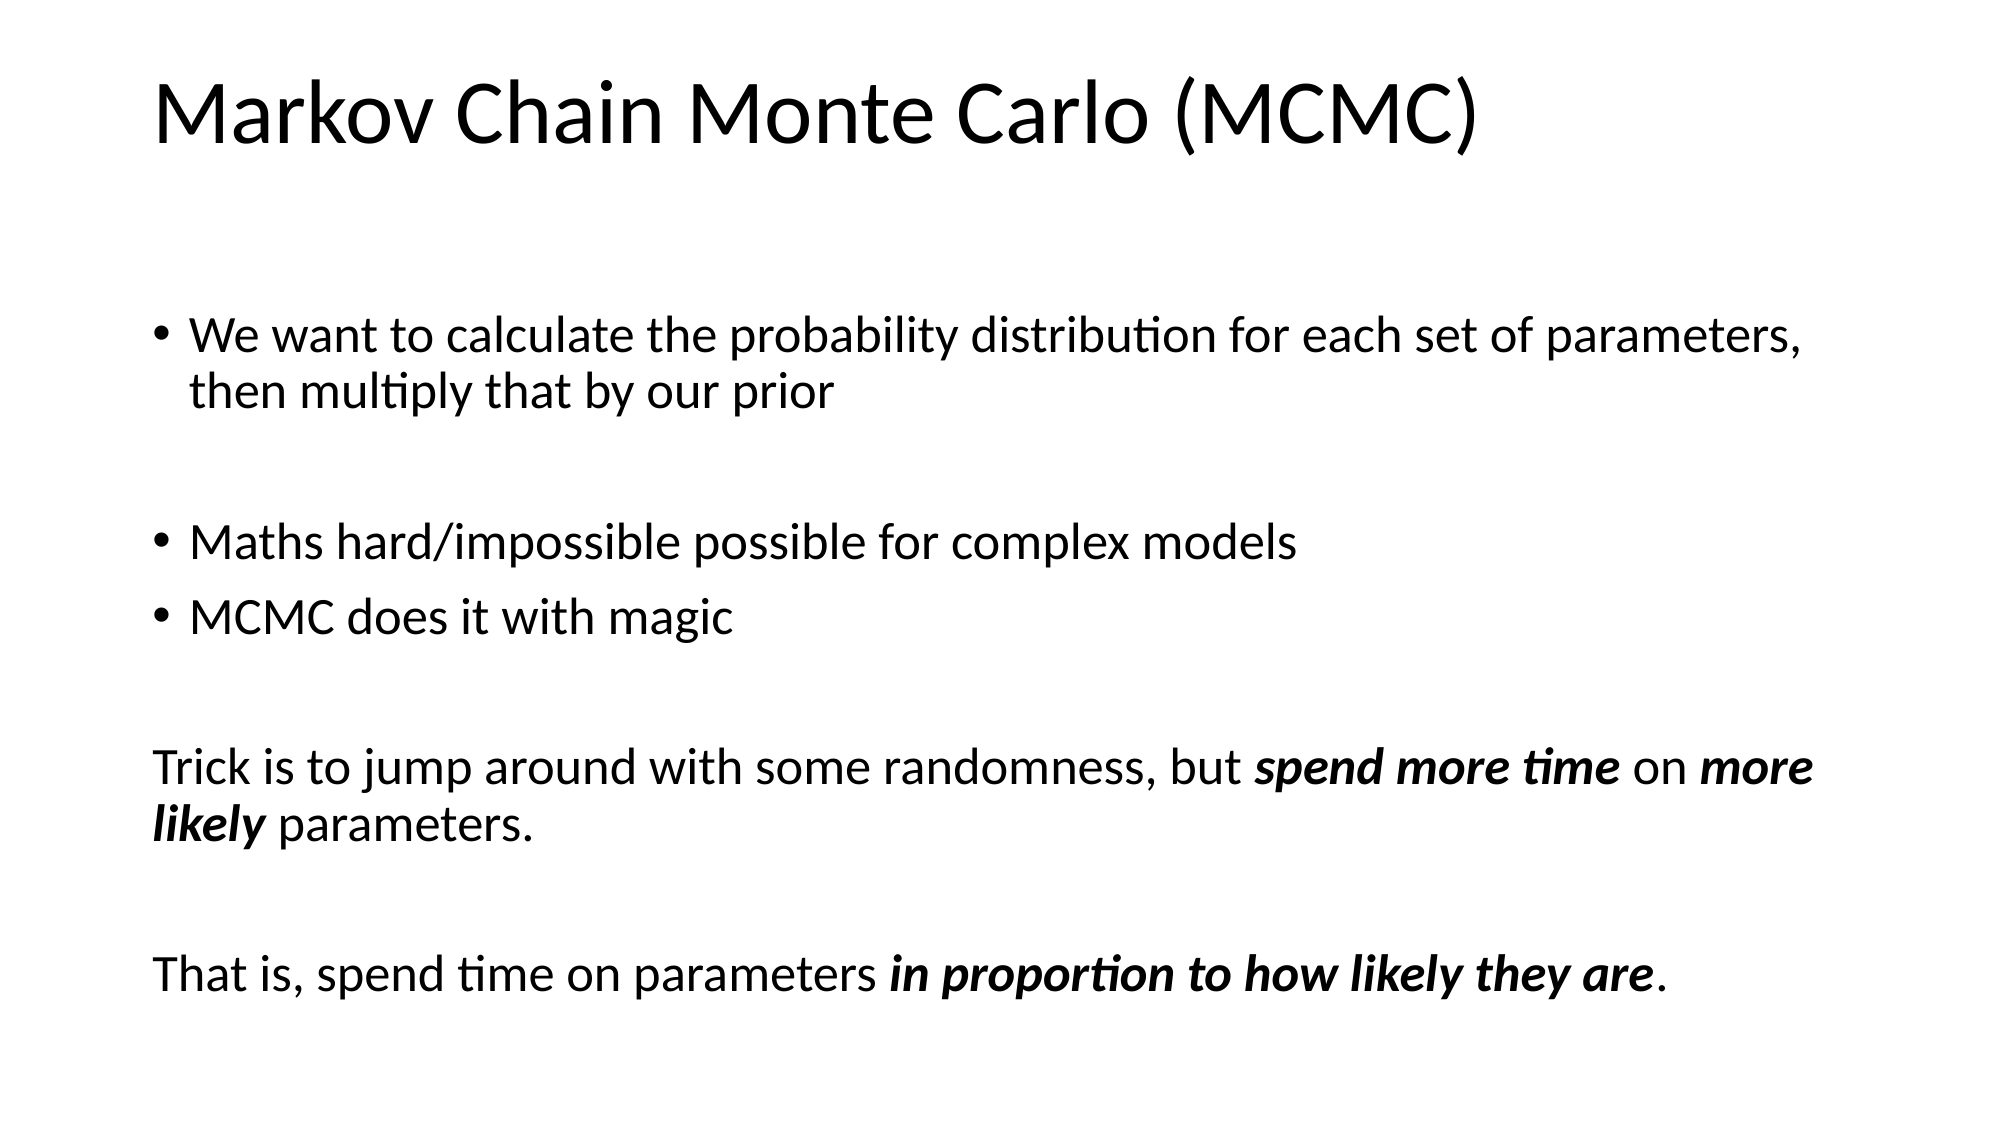

# Markov Chain Monte Carlo (MCMC)
We want to calculate the probability distribution for each set of parameters, then multiply that by our prior

Maths hard/impossible possible for complex models
MCMC does it with magic

Trick is to jump around with some randomness, but spend more time on more likely parameters.

That is, spend time on parameters in proportion to how likely they are.